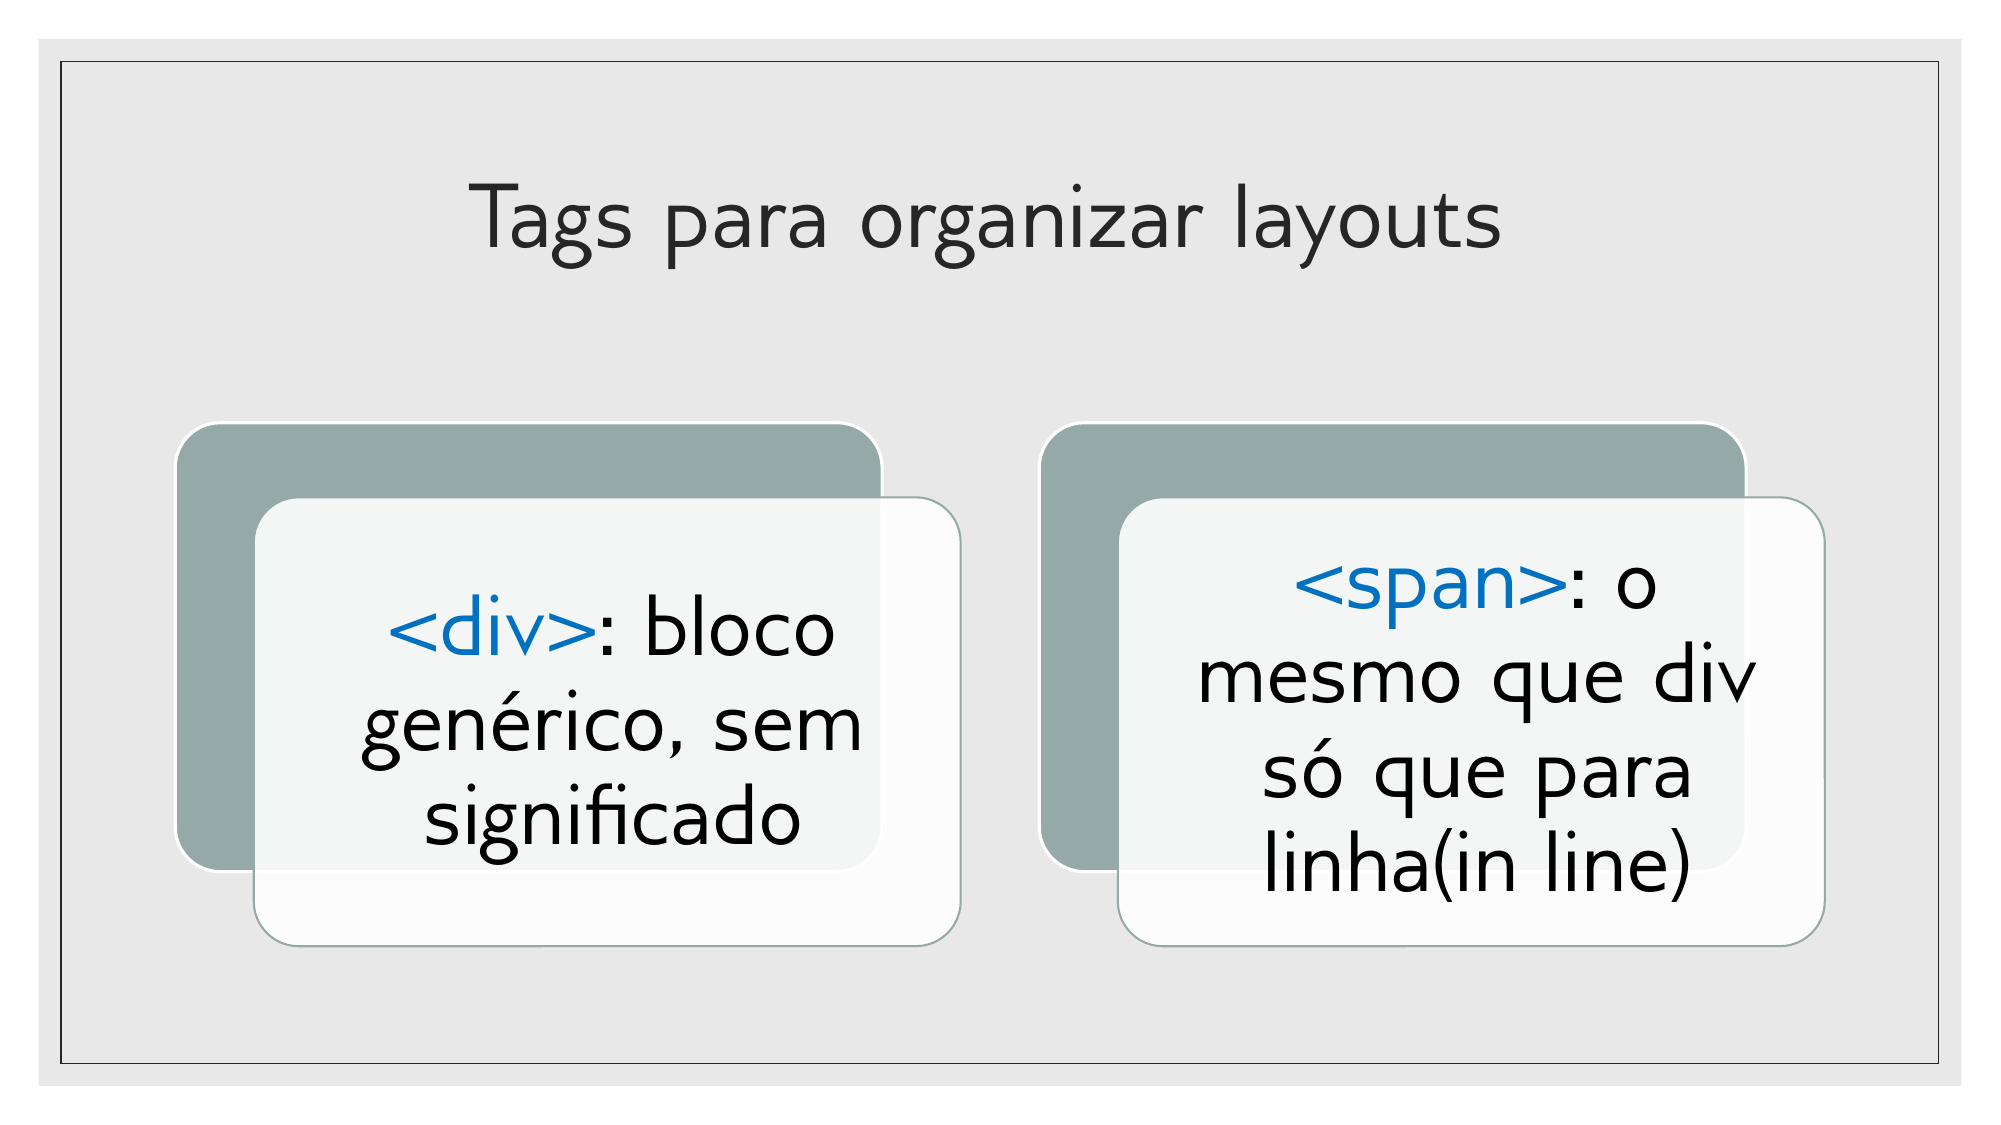

# Tags para organizar layouts
<div>: bloco genérico, sem significado
<span>: o mesmo que div só que para linha(in line)
36